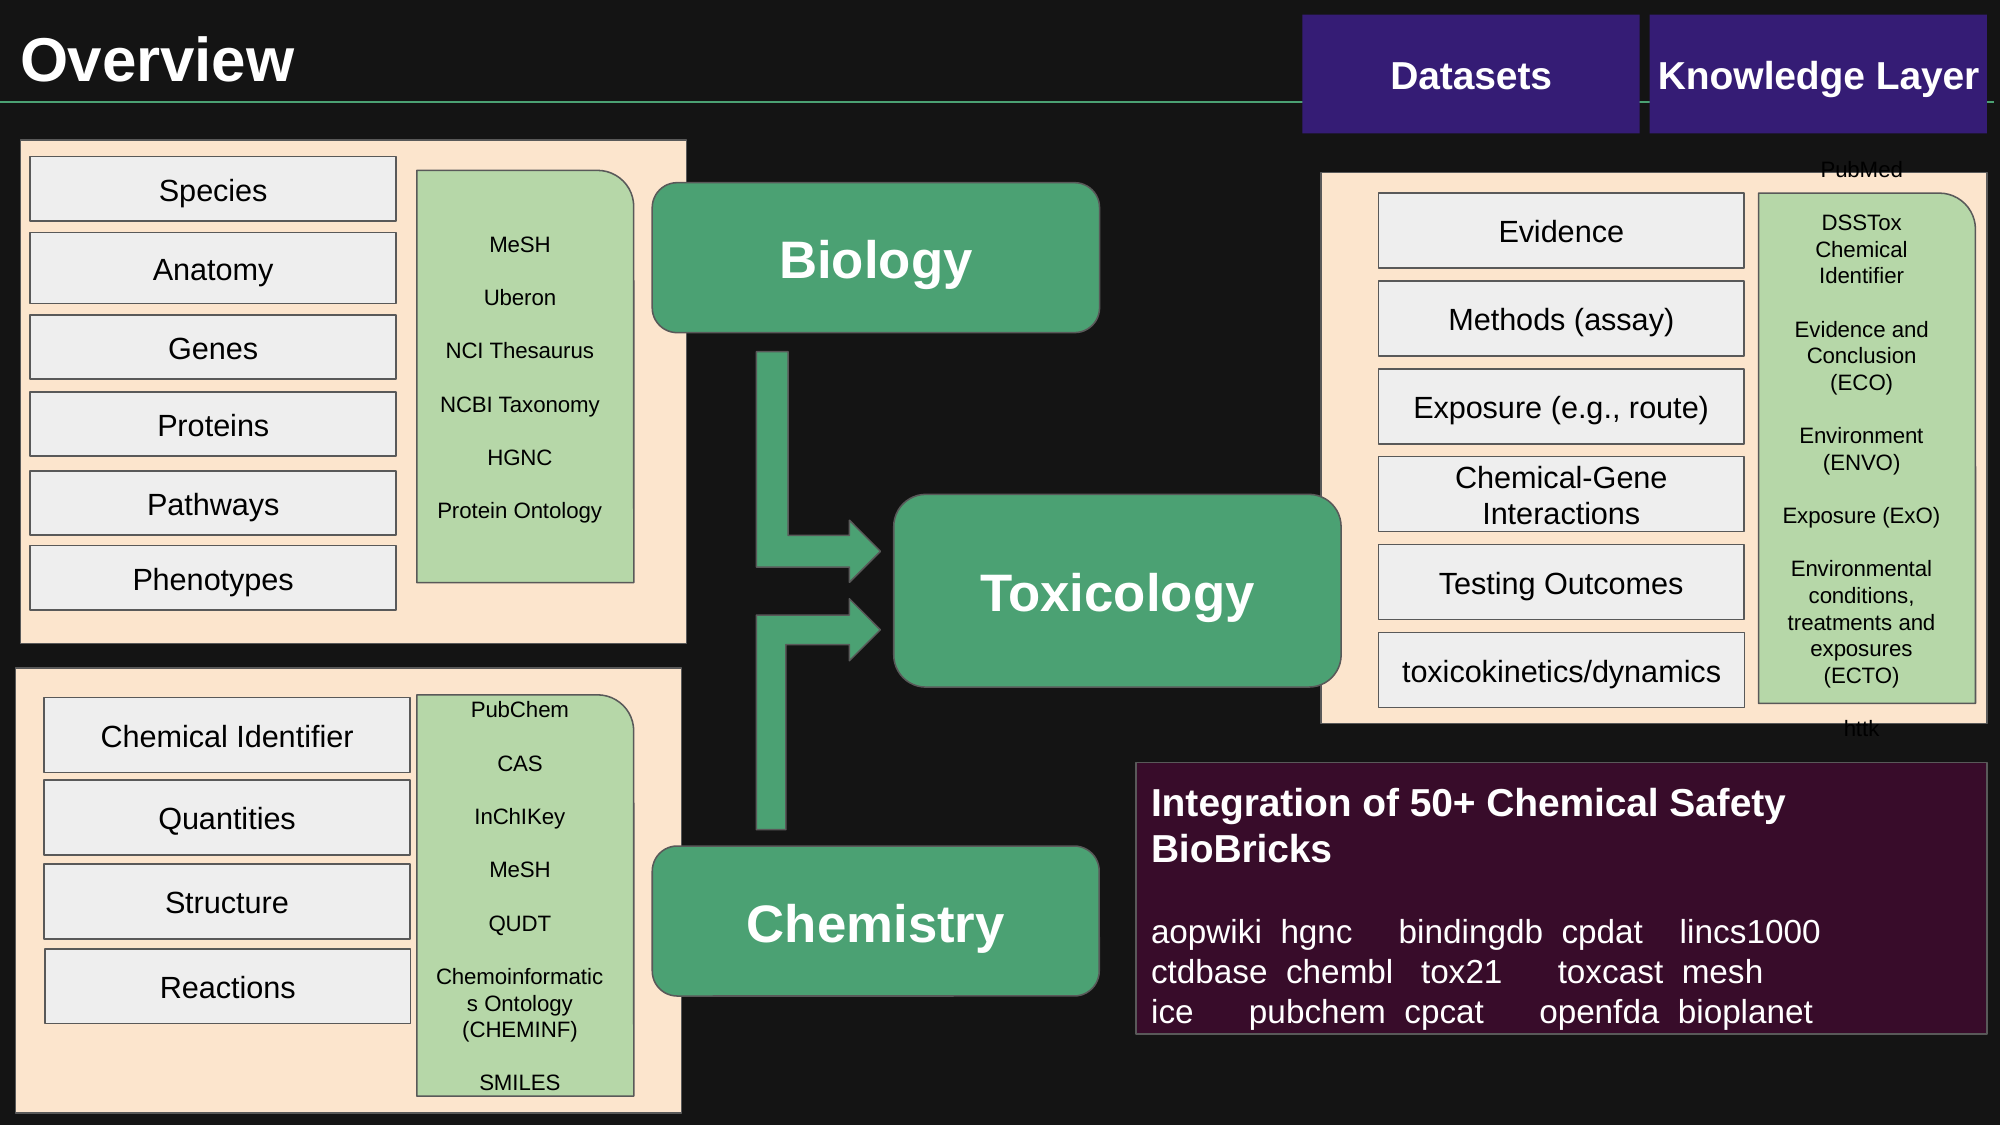

# Overview
Datasets
Knowledge Layer

Species
MeSH

Uberon

NCI Thesaurus

NCBI Taxonomy

HGNC

Protein Ontology

Biology
PubMed

DSSTox Chemical Identifier

Evidence and Conclusion (ECO)

Environment (ENVO)

Exposure (ExO)

Environmental conditions, treatments and exposures (ECTO)
httk
Evidence
Anatomy
Methods (assay)
Genes
Exposure (e.g., route)
Proteins

Chemical-Gene Interactions
Pathways
Toxicology
Testing Outcomes
Phenotypes
toxicokinetics/dynamics

PubChem

CAS

InChIKey

MeSH

QUDT

Chemoinformatics Ontology (CHEMINF)

SMILES
Chemical Identifier
Integration of 50+ Chemical Safety BioBricks
aopwiki  hgnc     bindingdb  cpdat    lincs1000
ctdbase  chembl   tox21      toxcast  mesh
ice      pubchem  cpcat      openfda  bioplanet
Quantities
Chemistry
Structure
Reactions